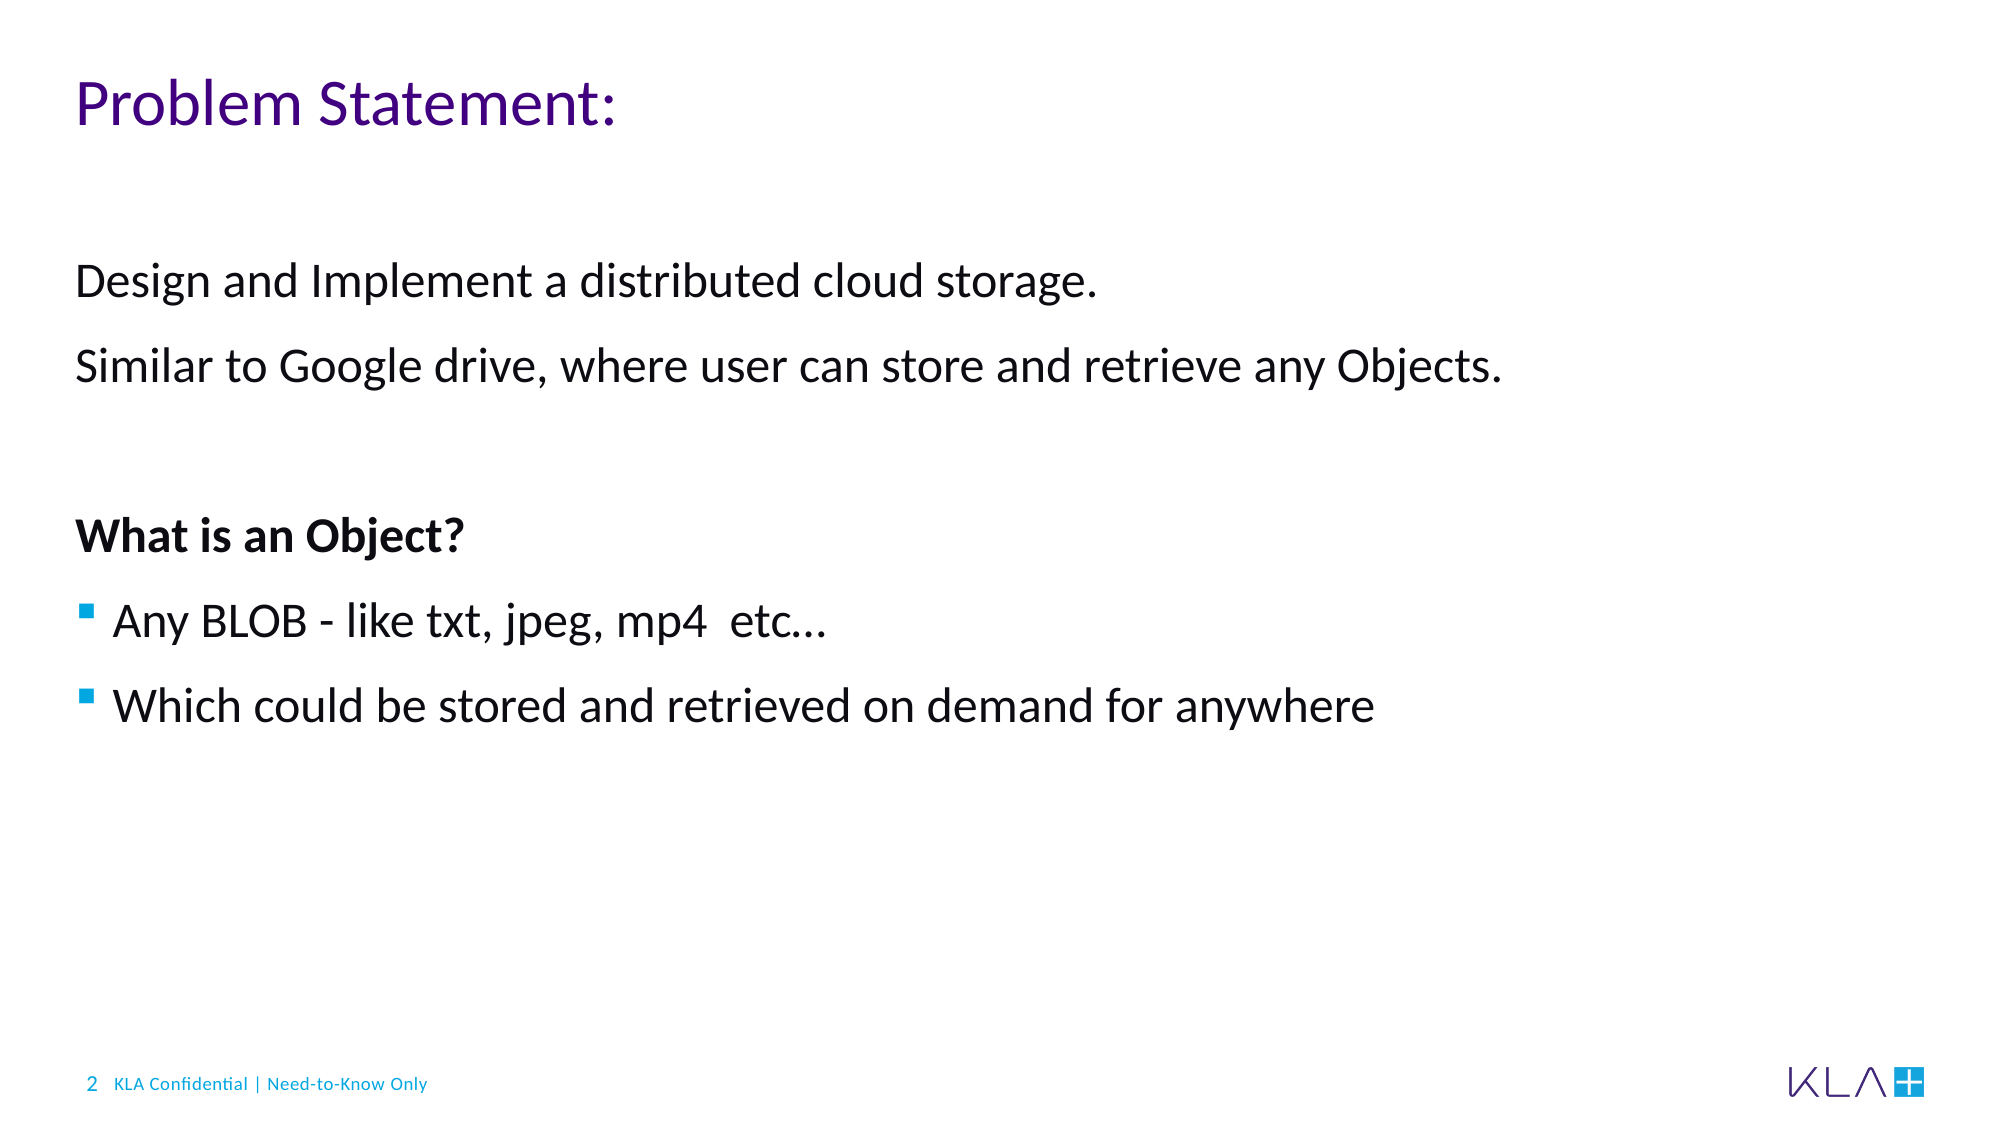

# Problem Statement:
Design and Implement a distributed cloud storage.
Similar to Google drive, where user can store and retrieve any Objects.

What is an Object?
Any BLOB - like txt, jpeg, mp4  etc…
Which could be stored and retrieved on demand for anywhere